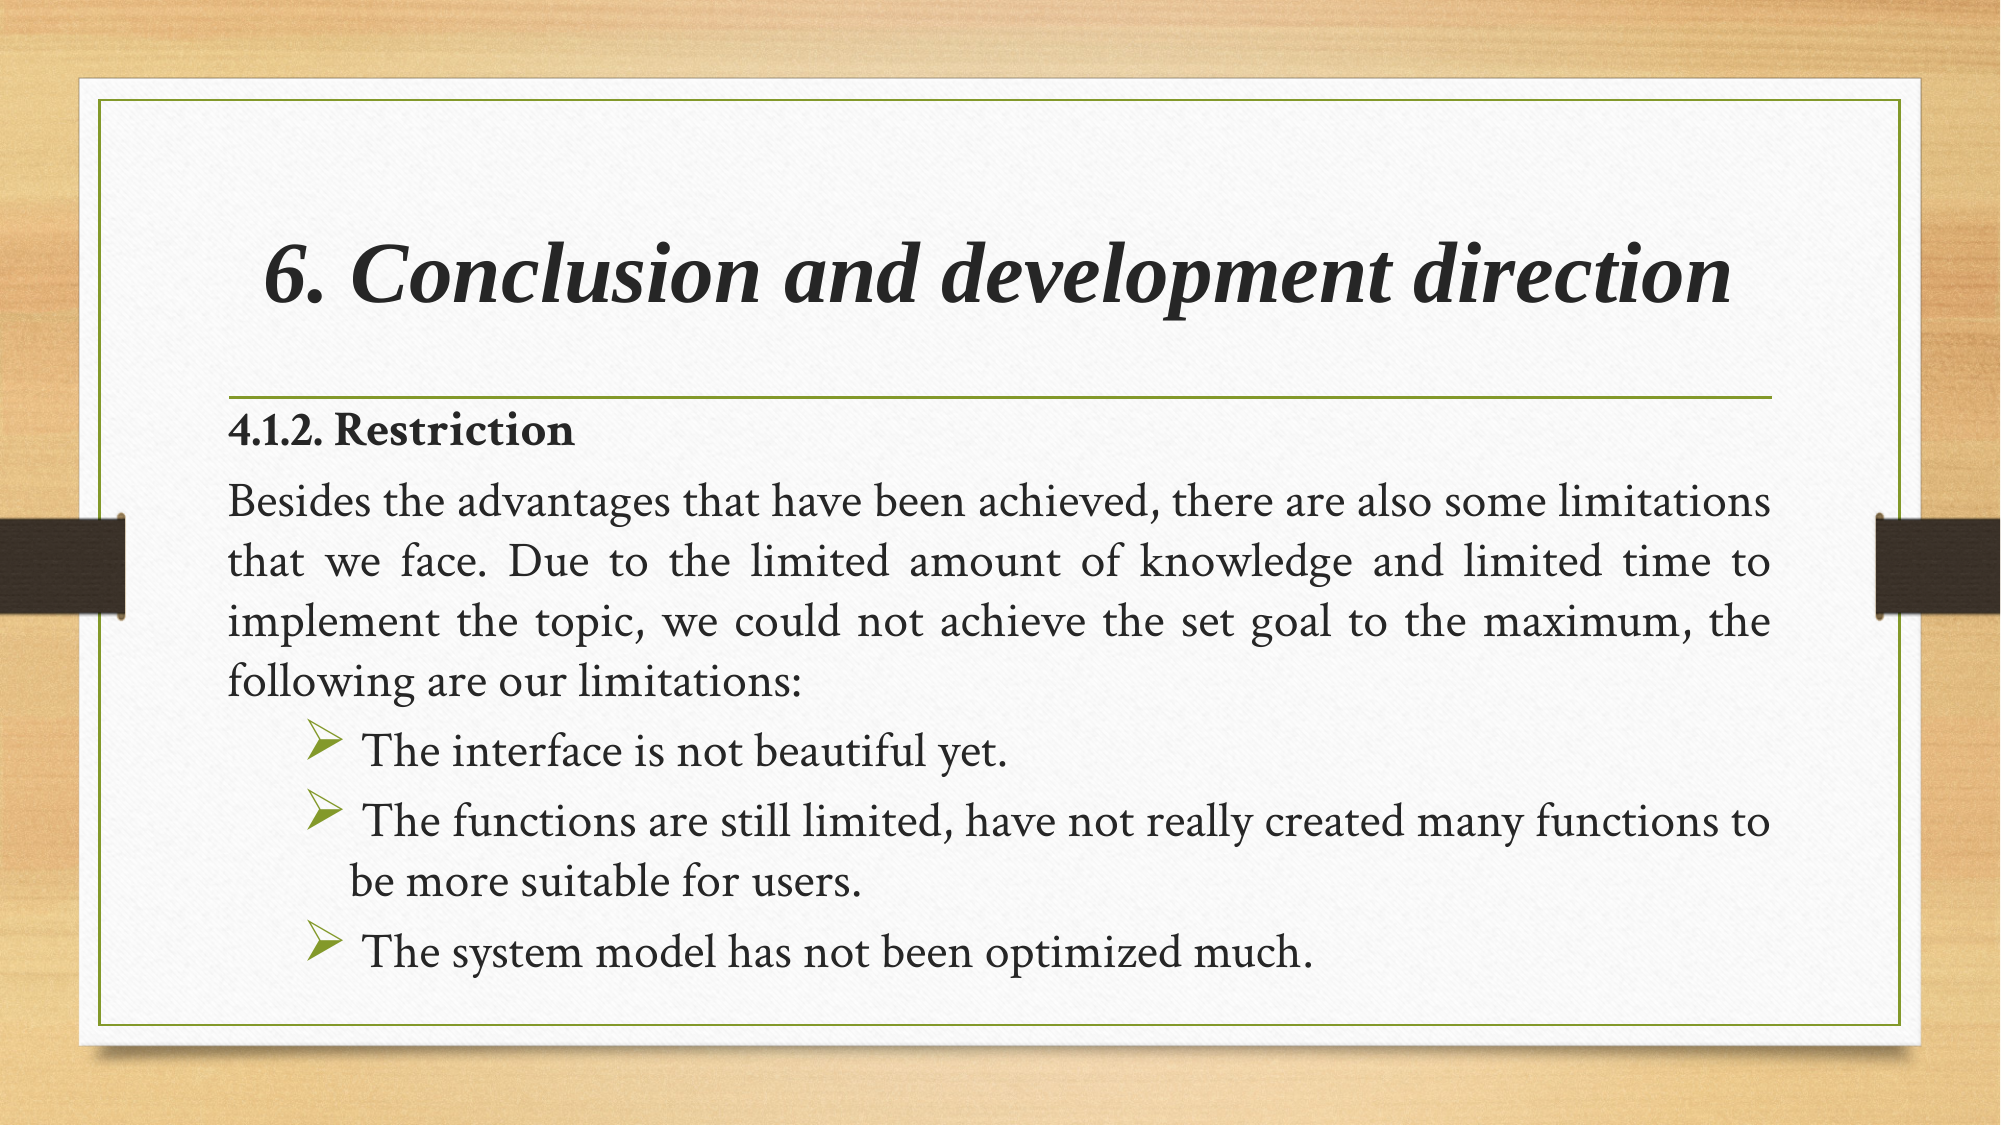

# 6. Conclusion and development direction
4.1.2. Restriction
Besides the advantages that have been achieved, there are also some limitations that we face. Due to the limited amount of knowledge and limited time to implement the topic, we could not achieve the set goal to the maximum, the following are our limitations:
 The interface is not beautiful yet.
 The functions are still limited, have not really created many functions to be more suitable for users.
 The system model has not been optimized much.